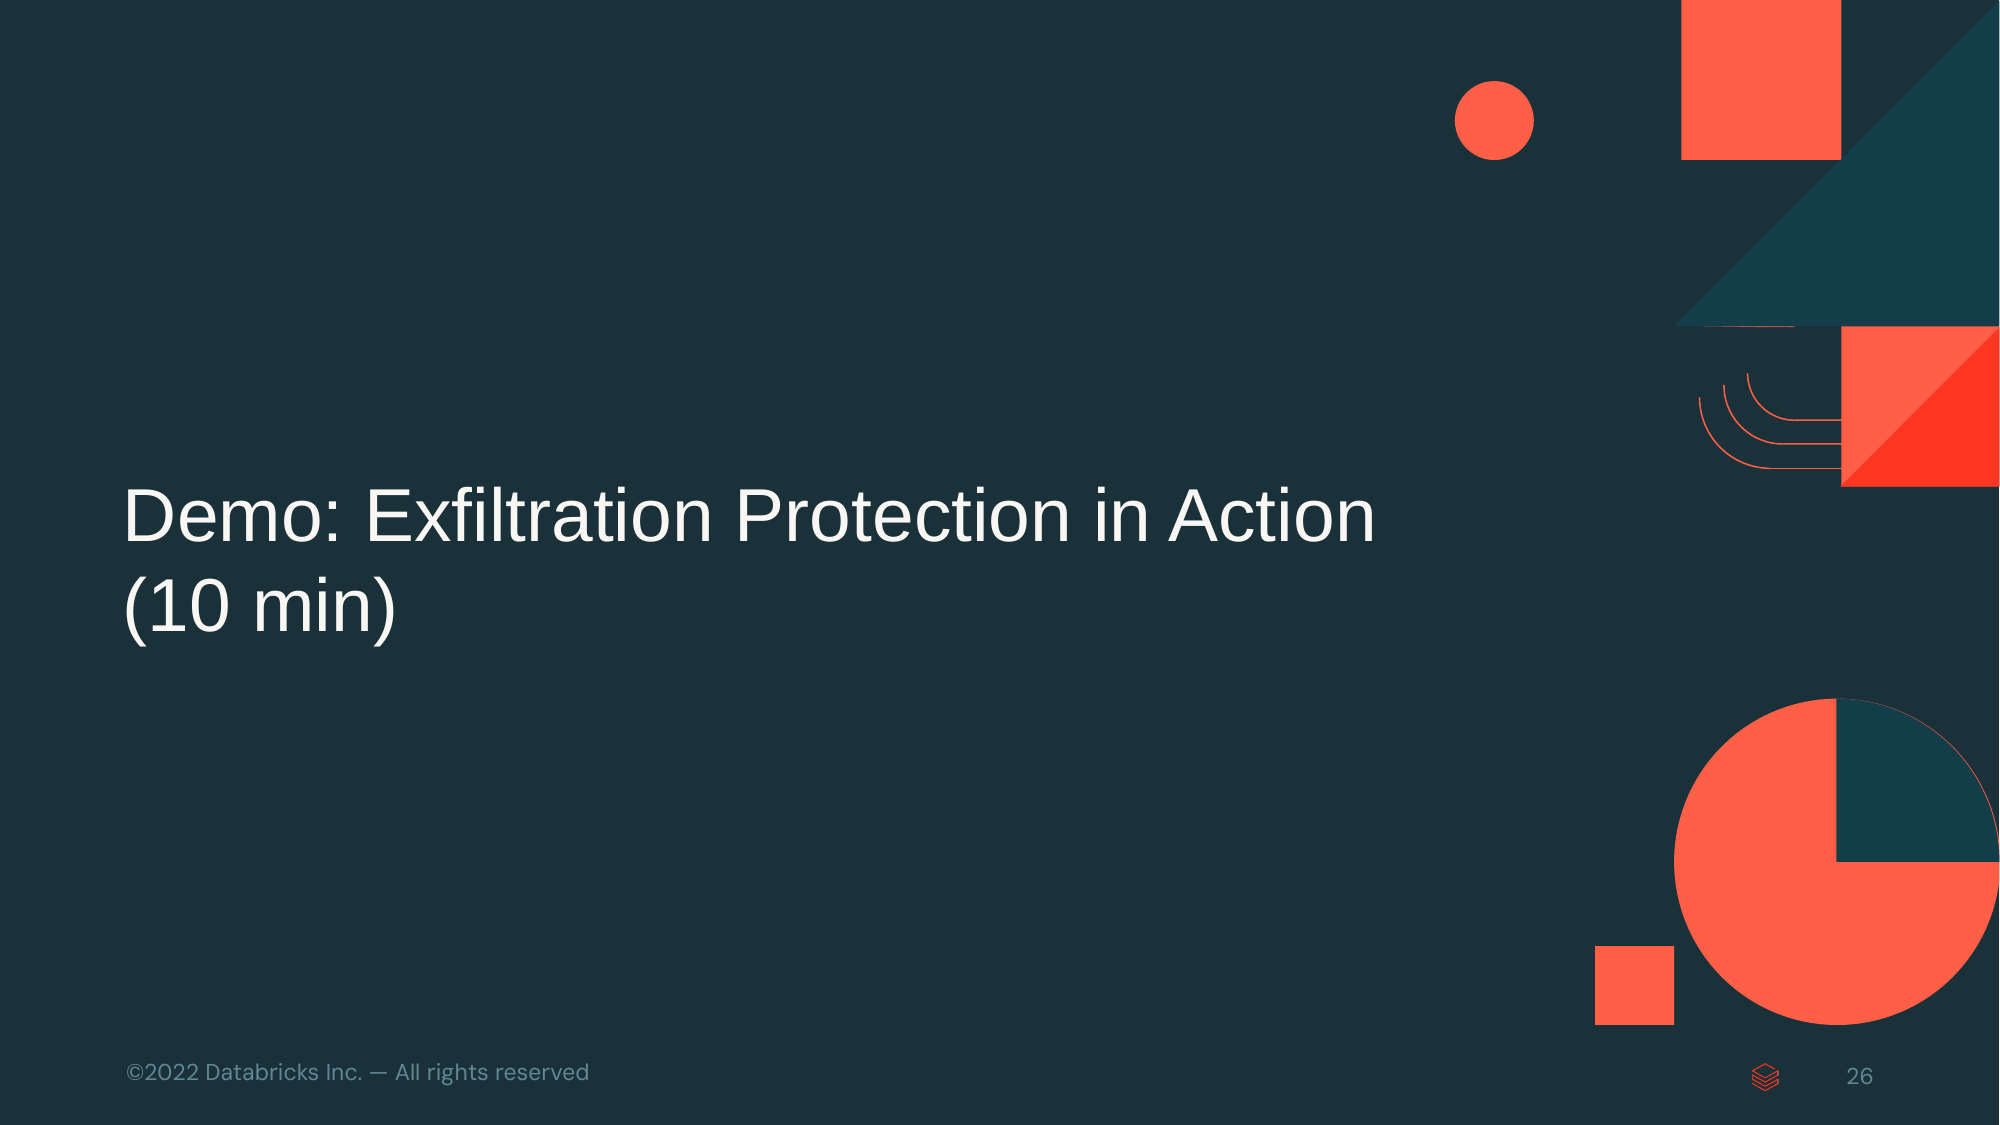

# Demo: Exfiltration Protection in Action
(10 min)
26